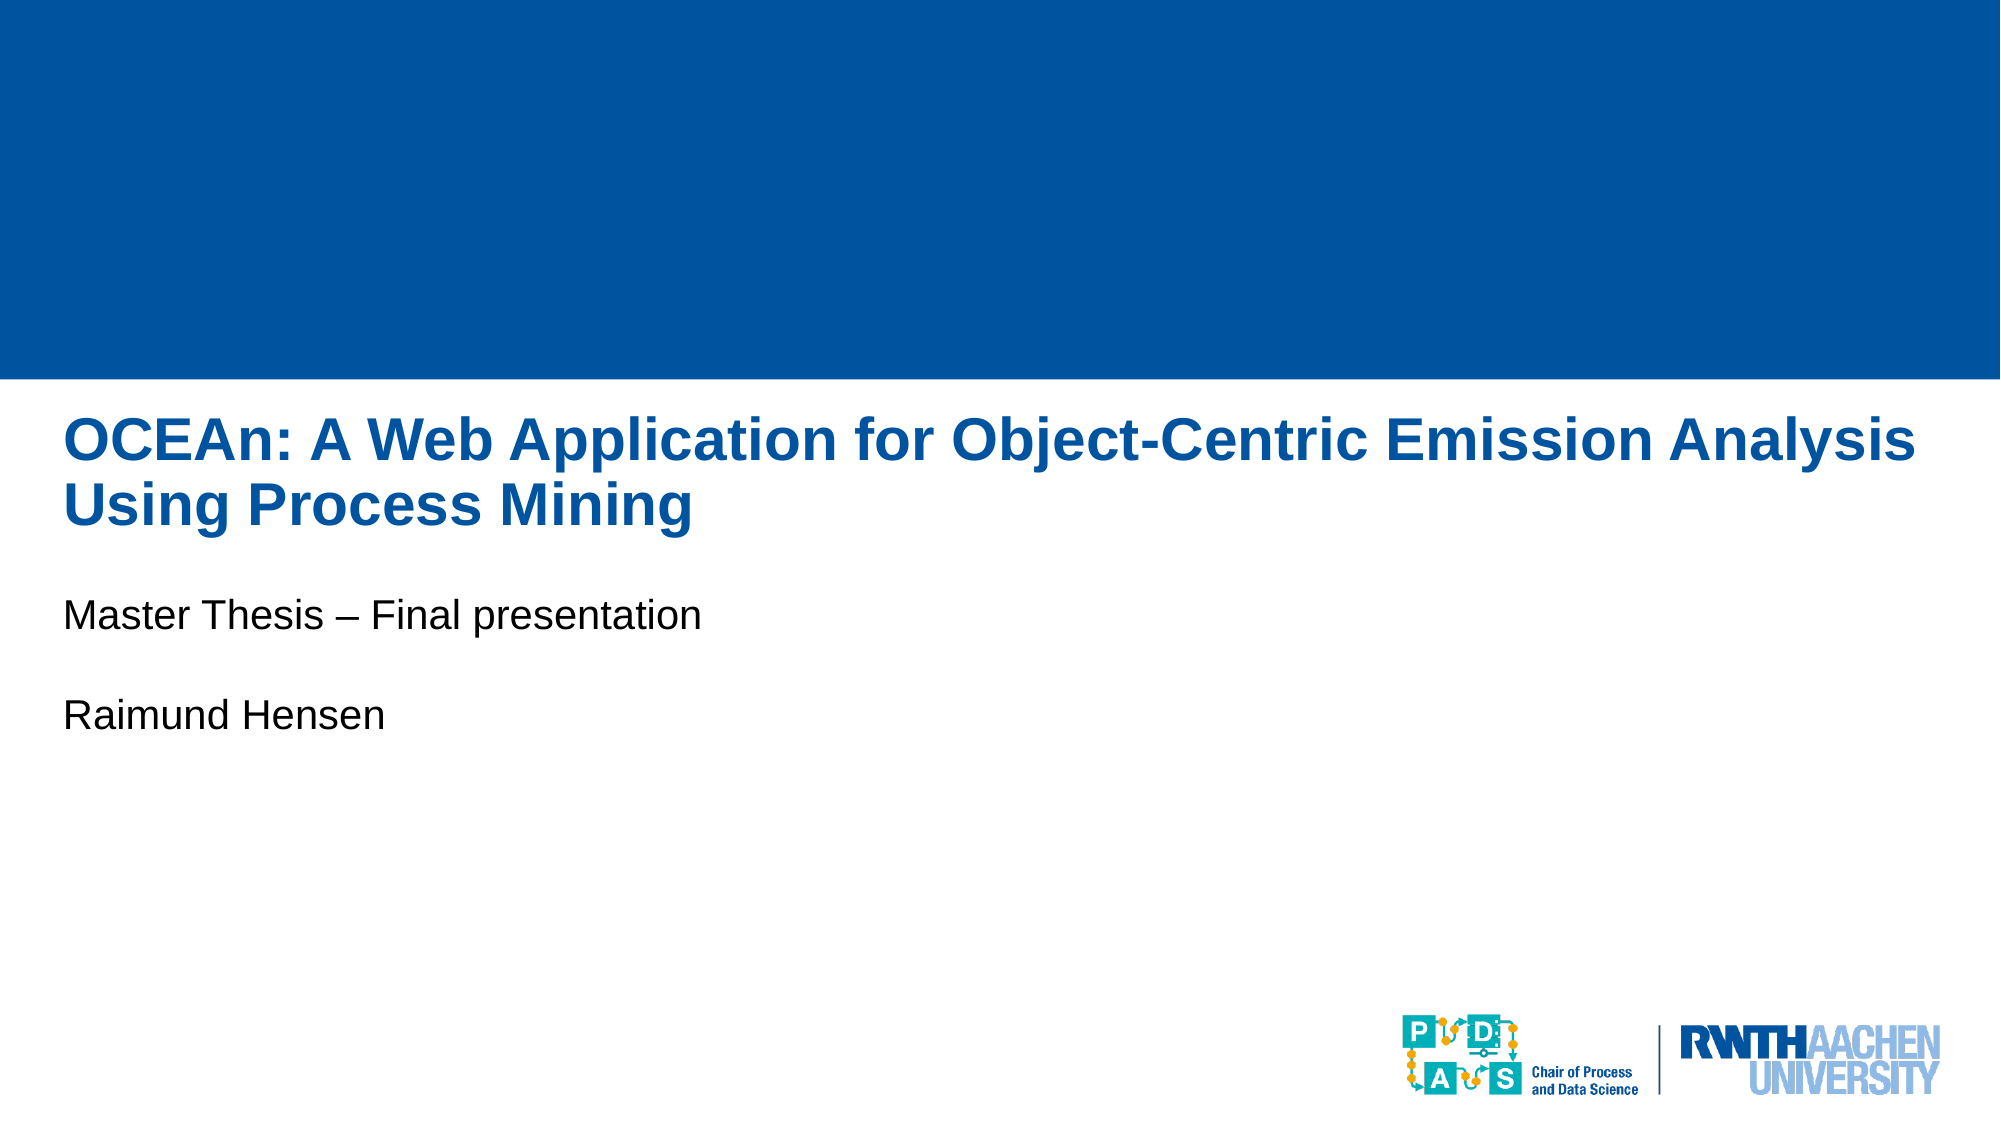

# OCEAn: A Web Application for Object-Centric Emission Analysis Using Process Mining
Master Thesis – Final presentation

Raimund Hensen